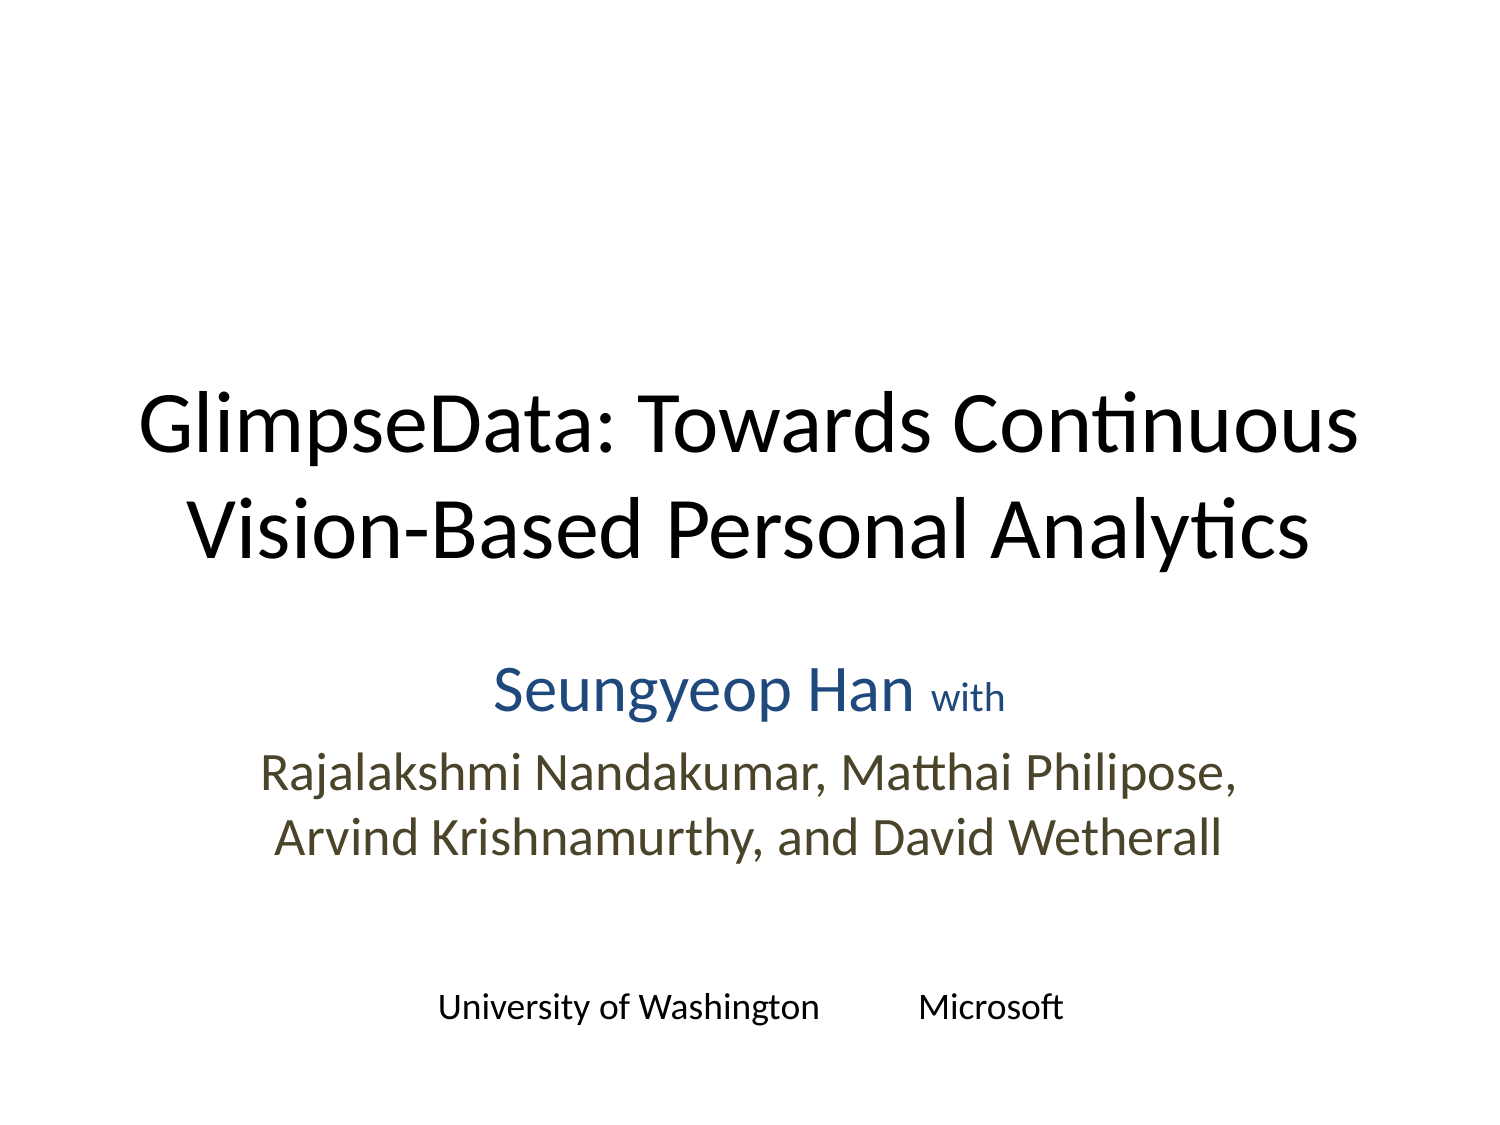

# GlimpseData: Towards Continuous Vision-Based Personal Analytics
Seungyeop Han with
Rajalakshmi Nandakumar, Matthai Philipose, Arvind Krishnamurthy, and David Wetherall

University of Washington
Microsoft